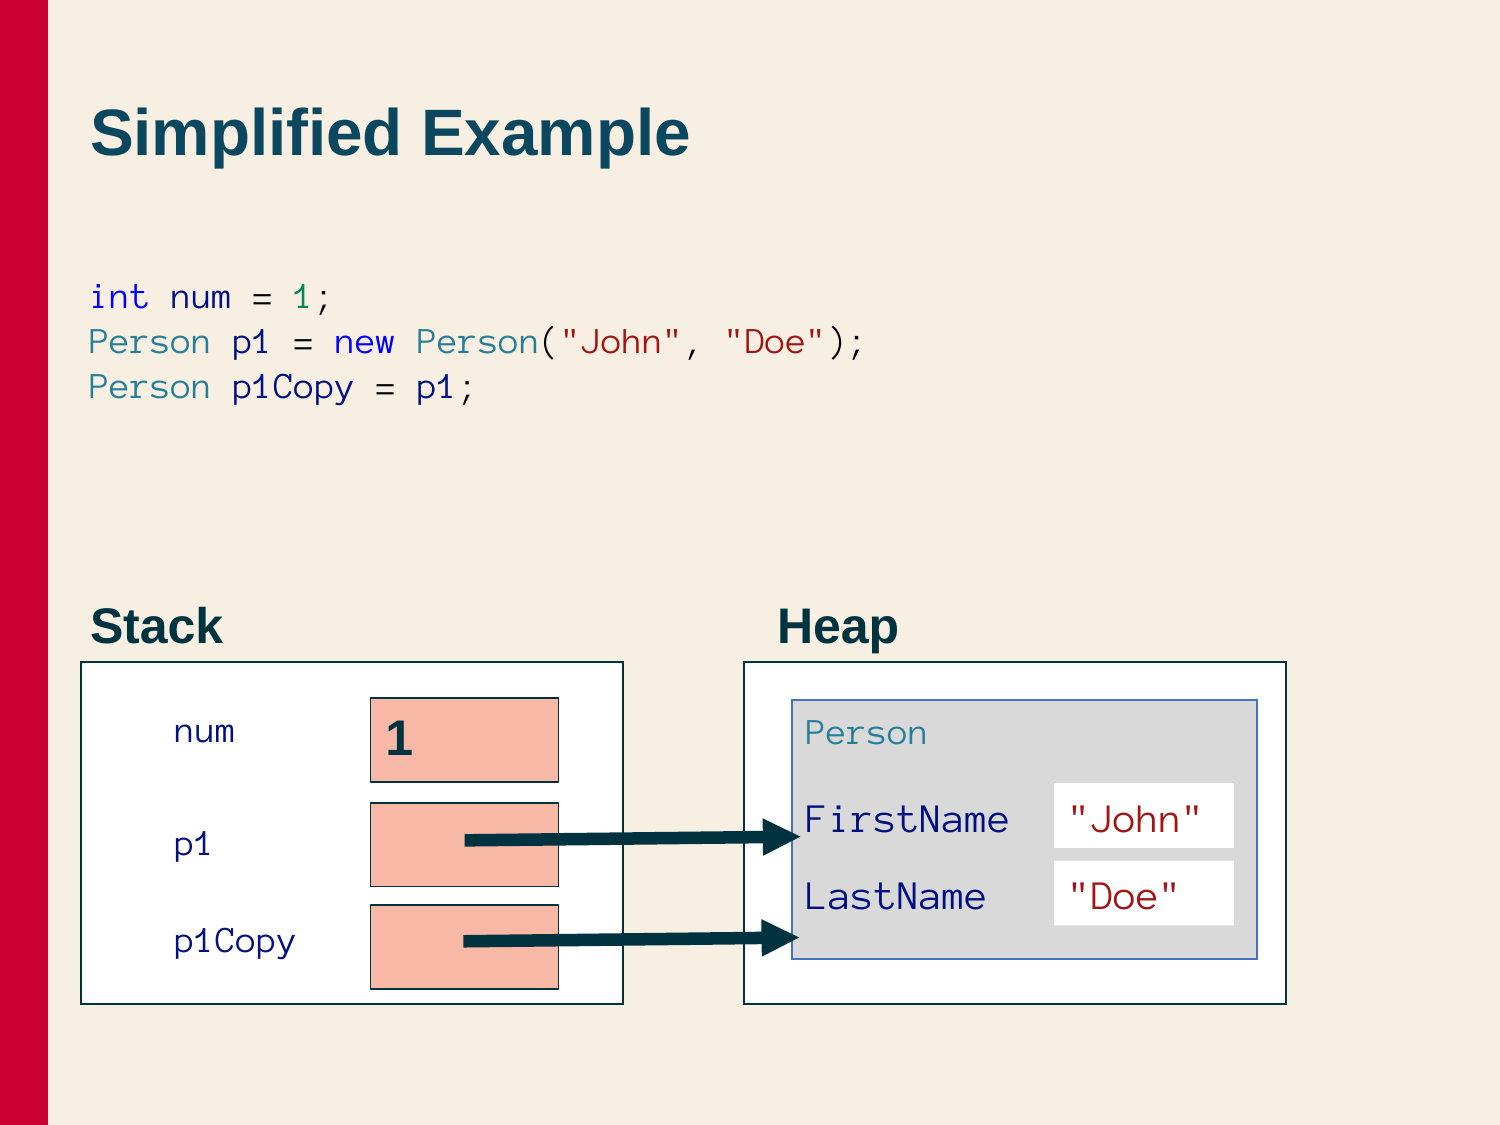

# Simplified Example
int num = 1;
Person p1 = new Person("John", "Doe");
Person p1Copy = p1;
Stack
Heap

num
1

Person
FirstName
"John"

p1
LastName
"Doe"

p1Copy